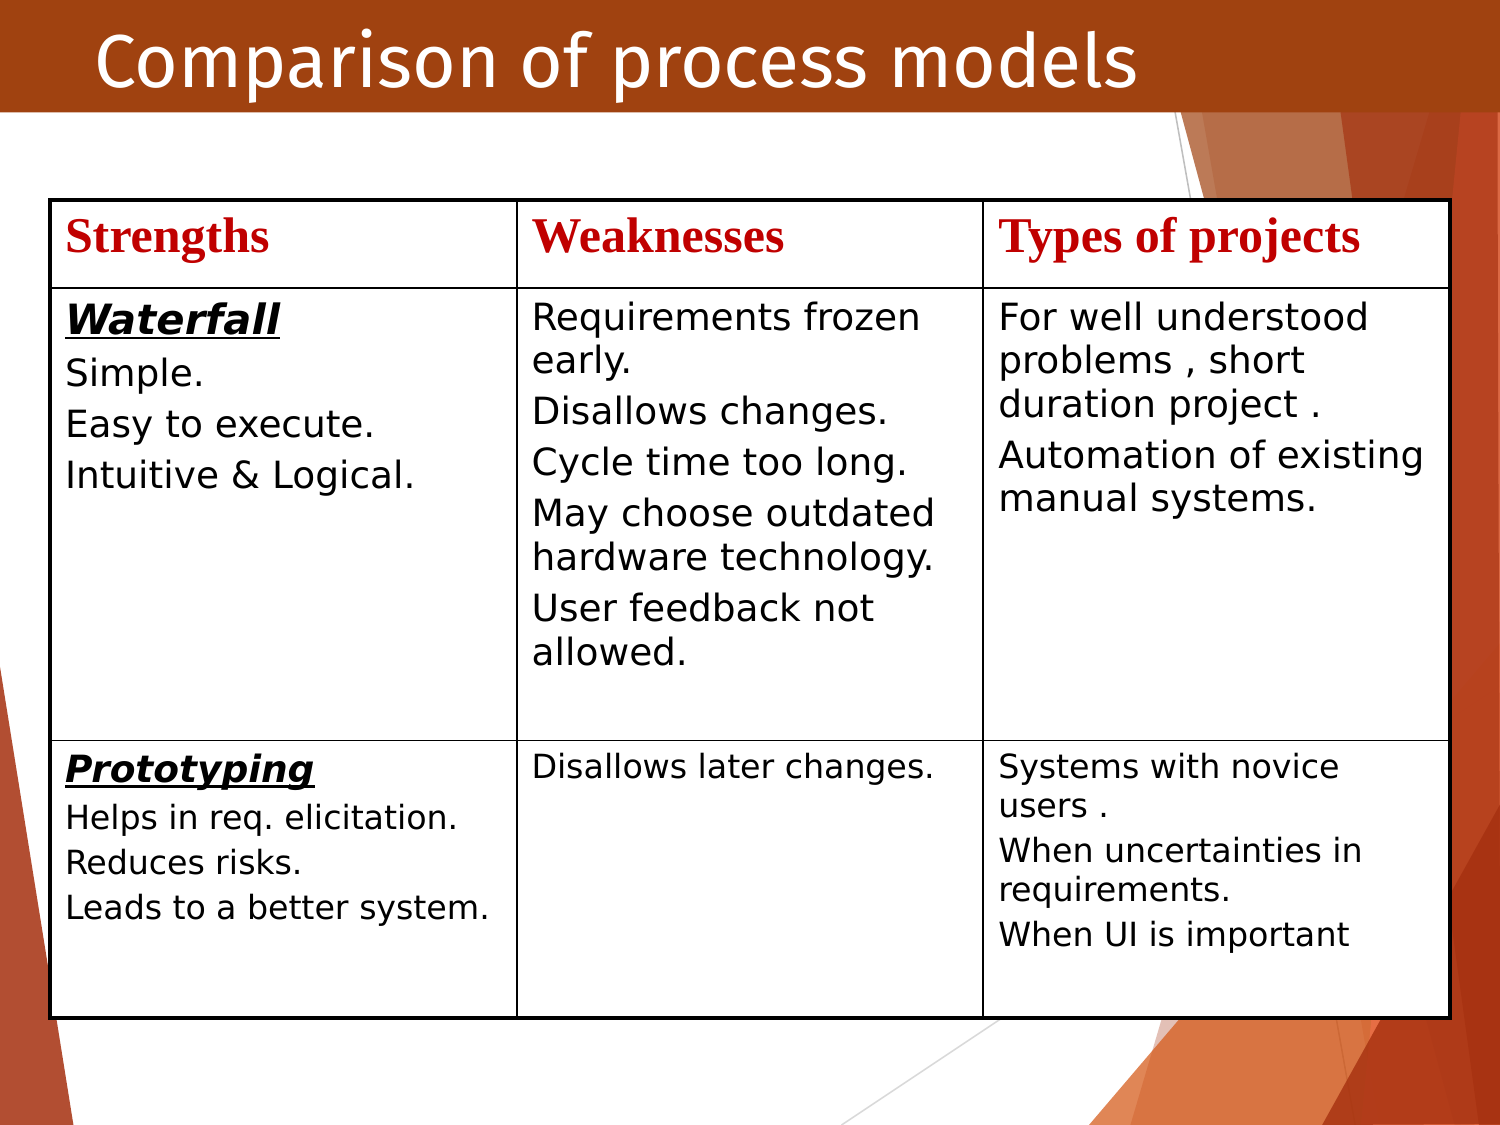

# Comparison of process models
| Strengths | Weaknesses | Types of projects |
| --- | --- | --- |
| Waterfall Simple. Easy to execute. Intuitive & Logical. | Requirements frozen early. Disallows changes. Cycle time too long. May choose outdated hardware technology. User feedback not allowed. | For well understood problems , short duration project . Automation of existing manual systems. |
| Prototyping Helps in req. elicitation. Reduces risks. Leads to a better system. | Disallows later changes. | Systems with novice users . When uncertainties in requirements. When UI is important |